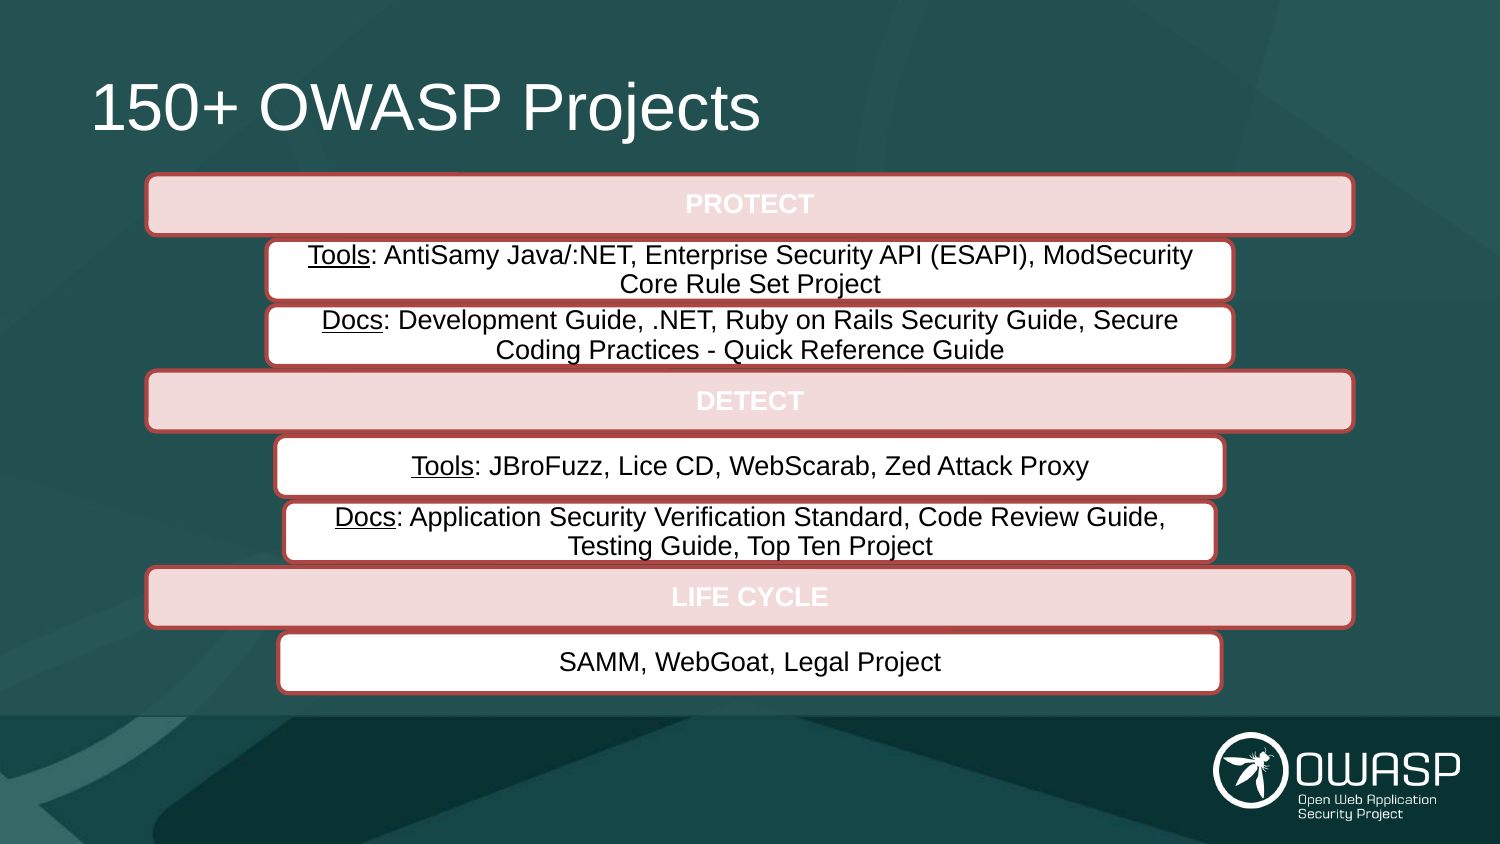

# 150+ OWASP Projects

PROTECT

Tools: AntiSamy Java/:NET, Enterprise Security API (ESAPI), ModSecurity Core Rule Set Project

Docs: Development Guide, .NET, Ruby on Rails Security Guide, Secure Coding Practices - Quick Reference Guide

DETECT

Tools: JBroFuzz, Lice CD, WebScarab, Zed Attack Proxy

Docs: Application Security Verification Standard, Code Review Guide, Testing Guide, Top Ten Project

LIFE CYCLE

SAMM, WebGoat, Legal Project